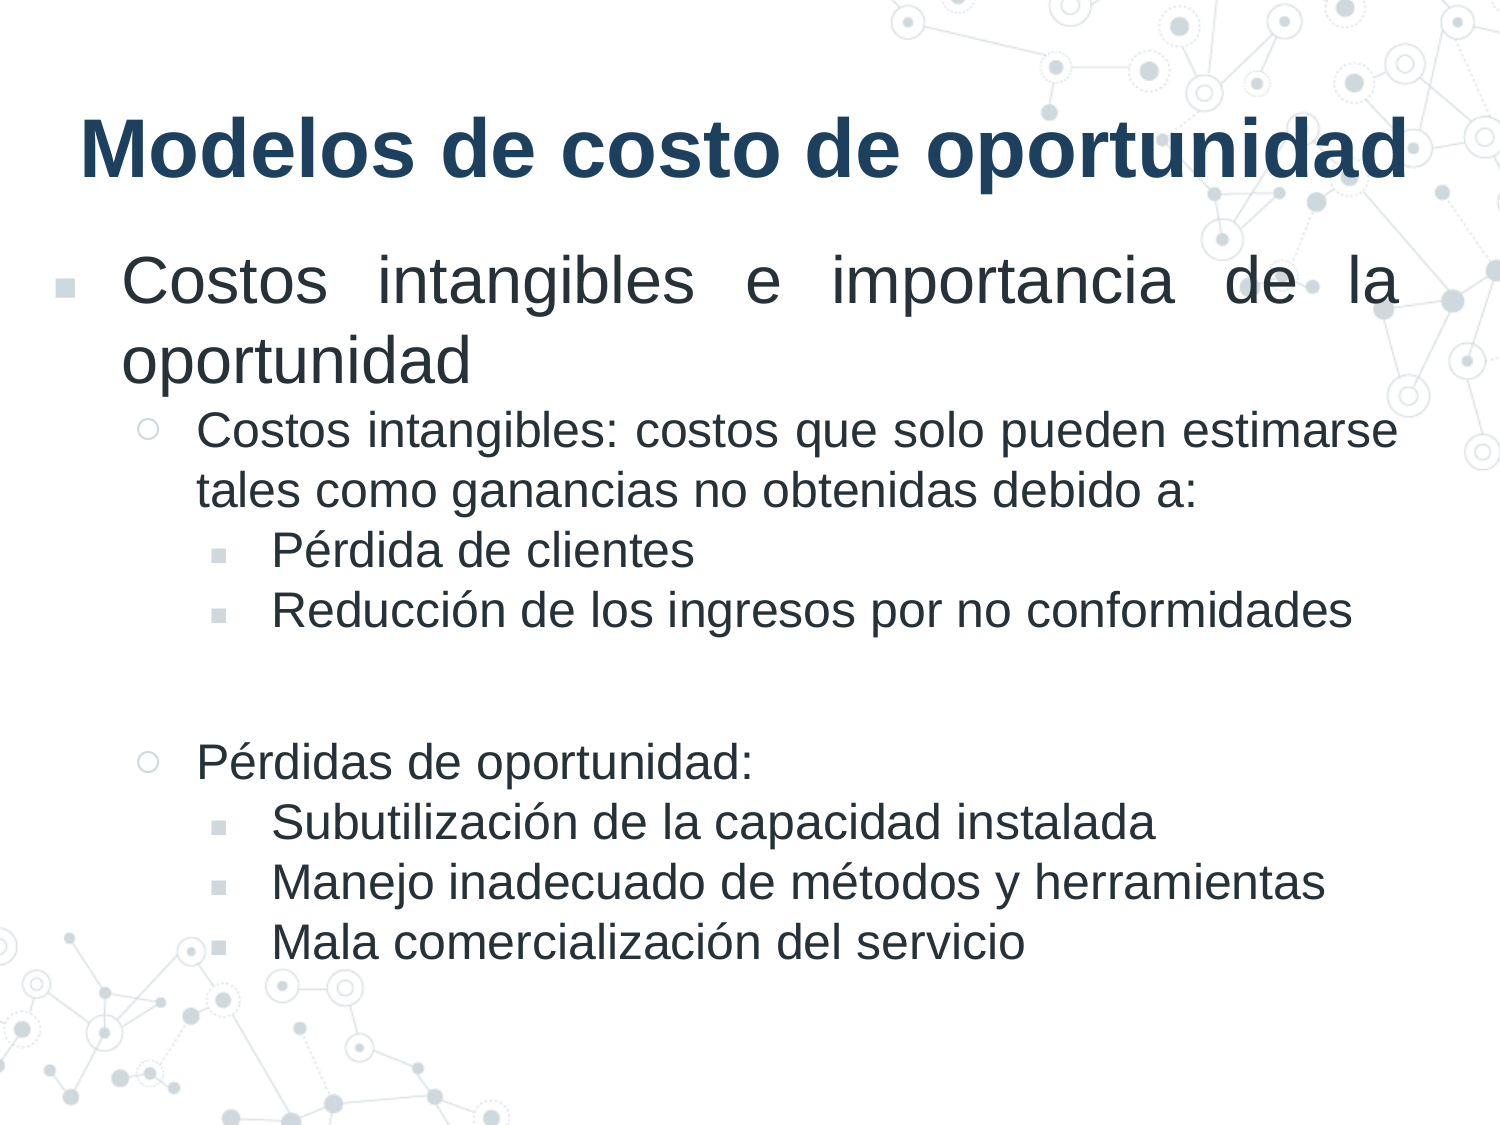

# Modelos de costo de oportunidad
Costos intangibles e importancia de la oportunidad
Costos intangibles: costos que solo pueden estimarse tales como ganancias no obtenidas debido a:
Pérdida de clientes
Reducción de los ingresos por no conformidades

Pérdidas de oportunidad:
Subutilización de la capacidad instalada
Manejo inadecuado de métodos y herramientas
Mala comercialización del servicio